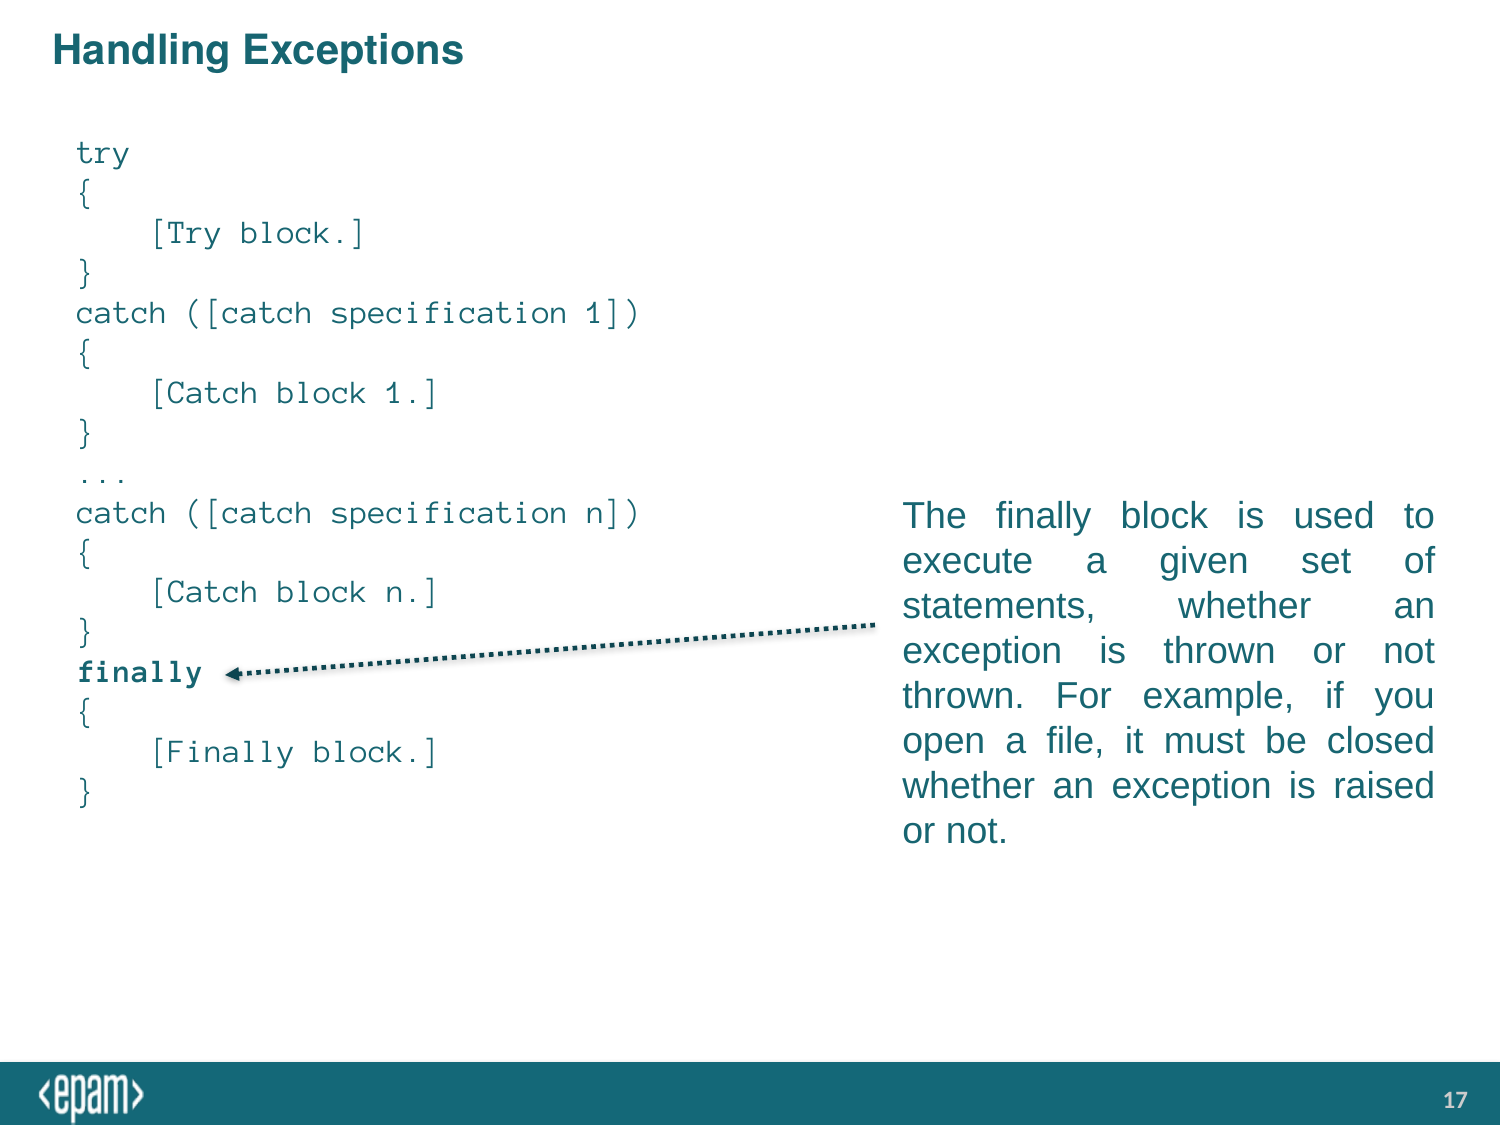

# Handling Exceptions
try
{
    [Try block.]
}
catch ([catch specification 1])
{
    [Catch block 1.]
}
...
catch ([catch specification n])
{
    [Catch block n.]
}
finally
{
    [Finally block.]
}
The finally block is used to execute a given set of statements, whether an exception is thrown or not thrown. For example, if you open a file, it must be closed whether an exception is raised or not.